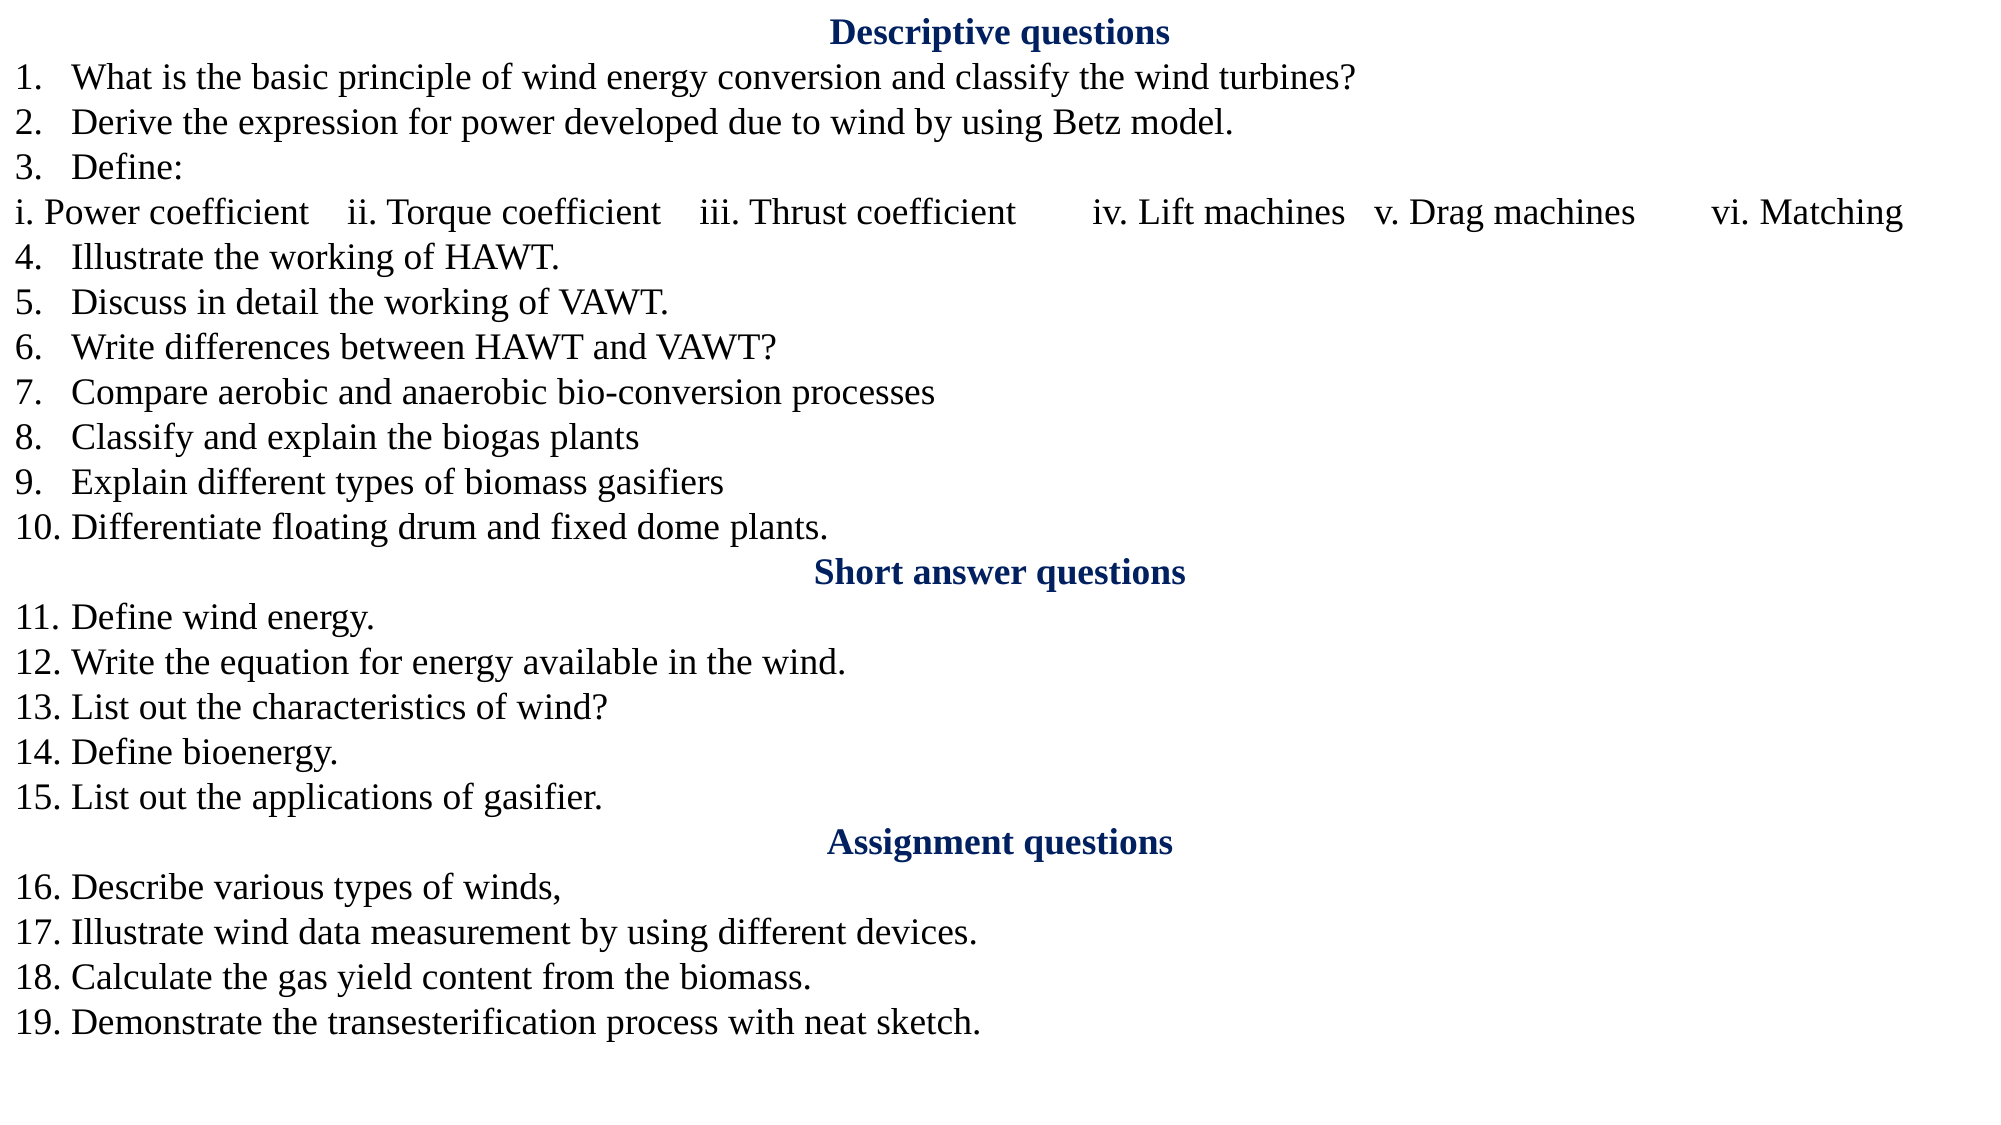

Descriptive questions
What is the basic principle of wind energy conversion and classify the wind turbines?
Derive the expression for power developed due to wind by using Betz model.
Define:
i. Power coefficient    ii. Torque coefficient    iii. Thrust coefficient        iv. Lift machines   v. Drag machines        vi. Matching
Illustrate the working of HAWT.
Discuss in detail the working of VAWT.
Write differences between HAWT and VAWT?
Compare aerobic and anaerobic bio-conversion processes
Classify and explain the biogas plants
Explain different types of biomass gasifiers
Differentiate floating drum and fixed dome plants.
Short answer questions
Define wind energy.
Write the equation for energy available in the wind.
List out the characteristics of wind?
Define bioenergy.
List out the applications of gasifier.
Assignment questions
Describe various types of winds,
Illustrate wind data measurement by using different devices.
Calculate the gas yield content from the biomass.
Demonstrate the transesterification process with neat sketch.